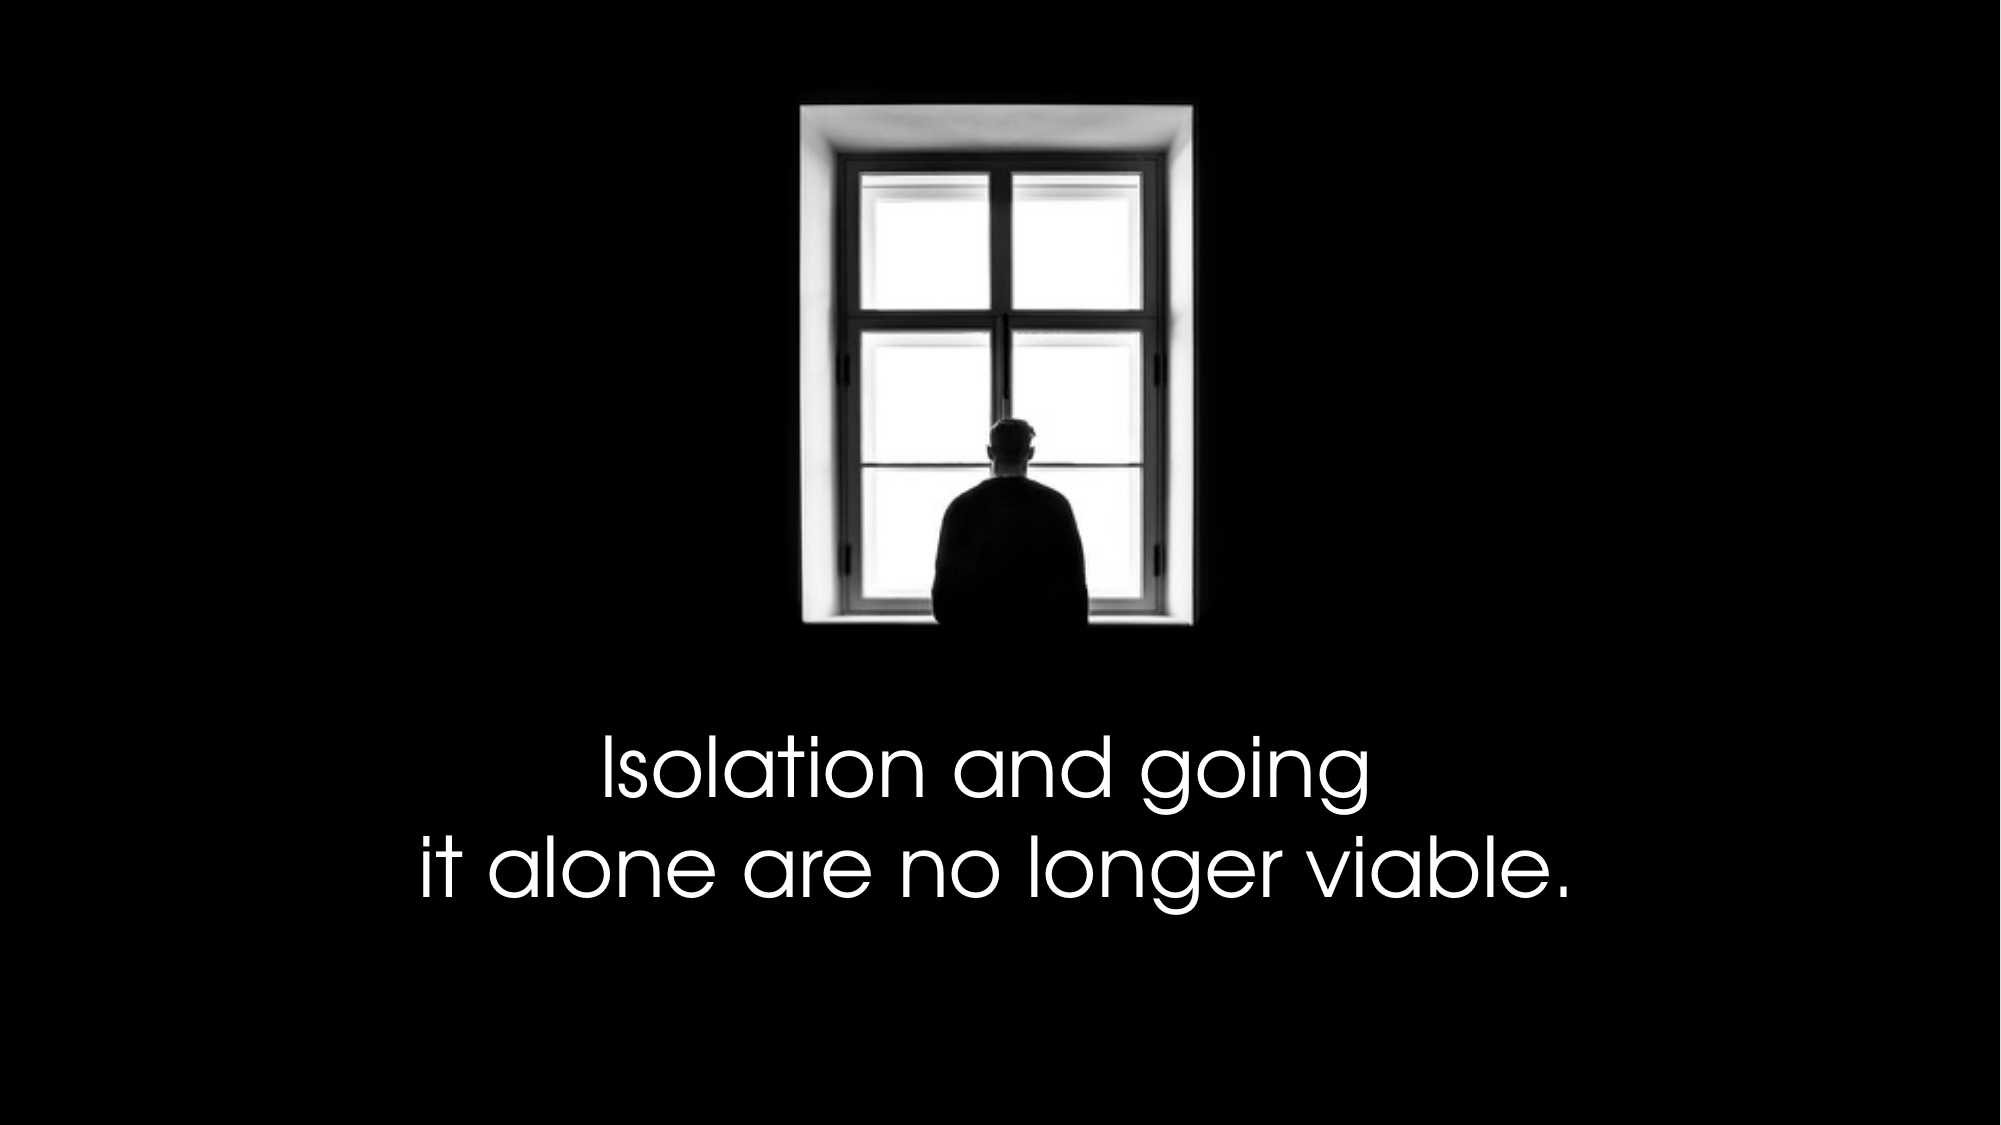

# Isolation and going it alone are no longer viable.